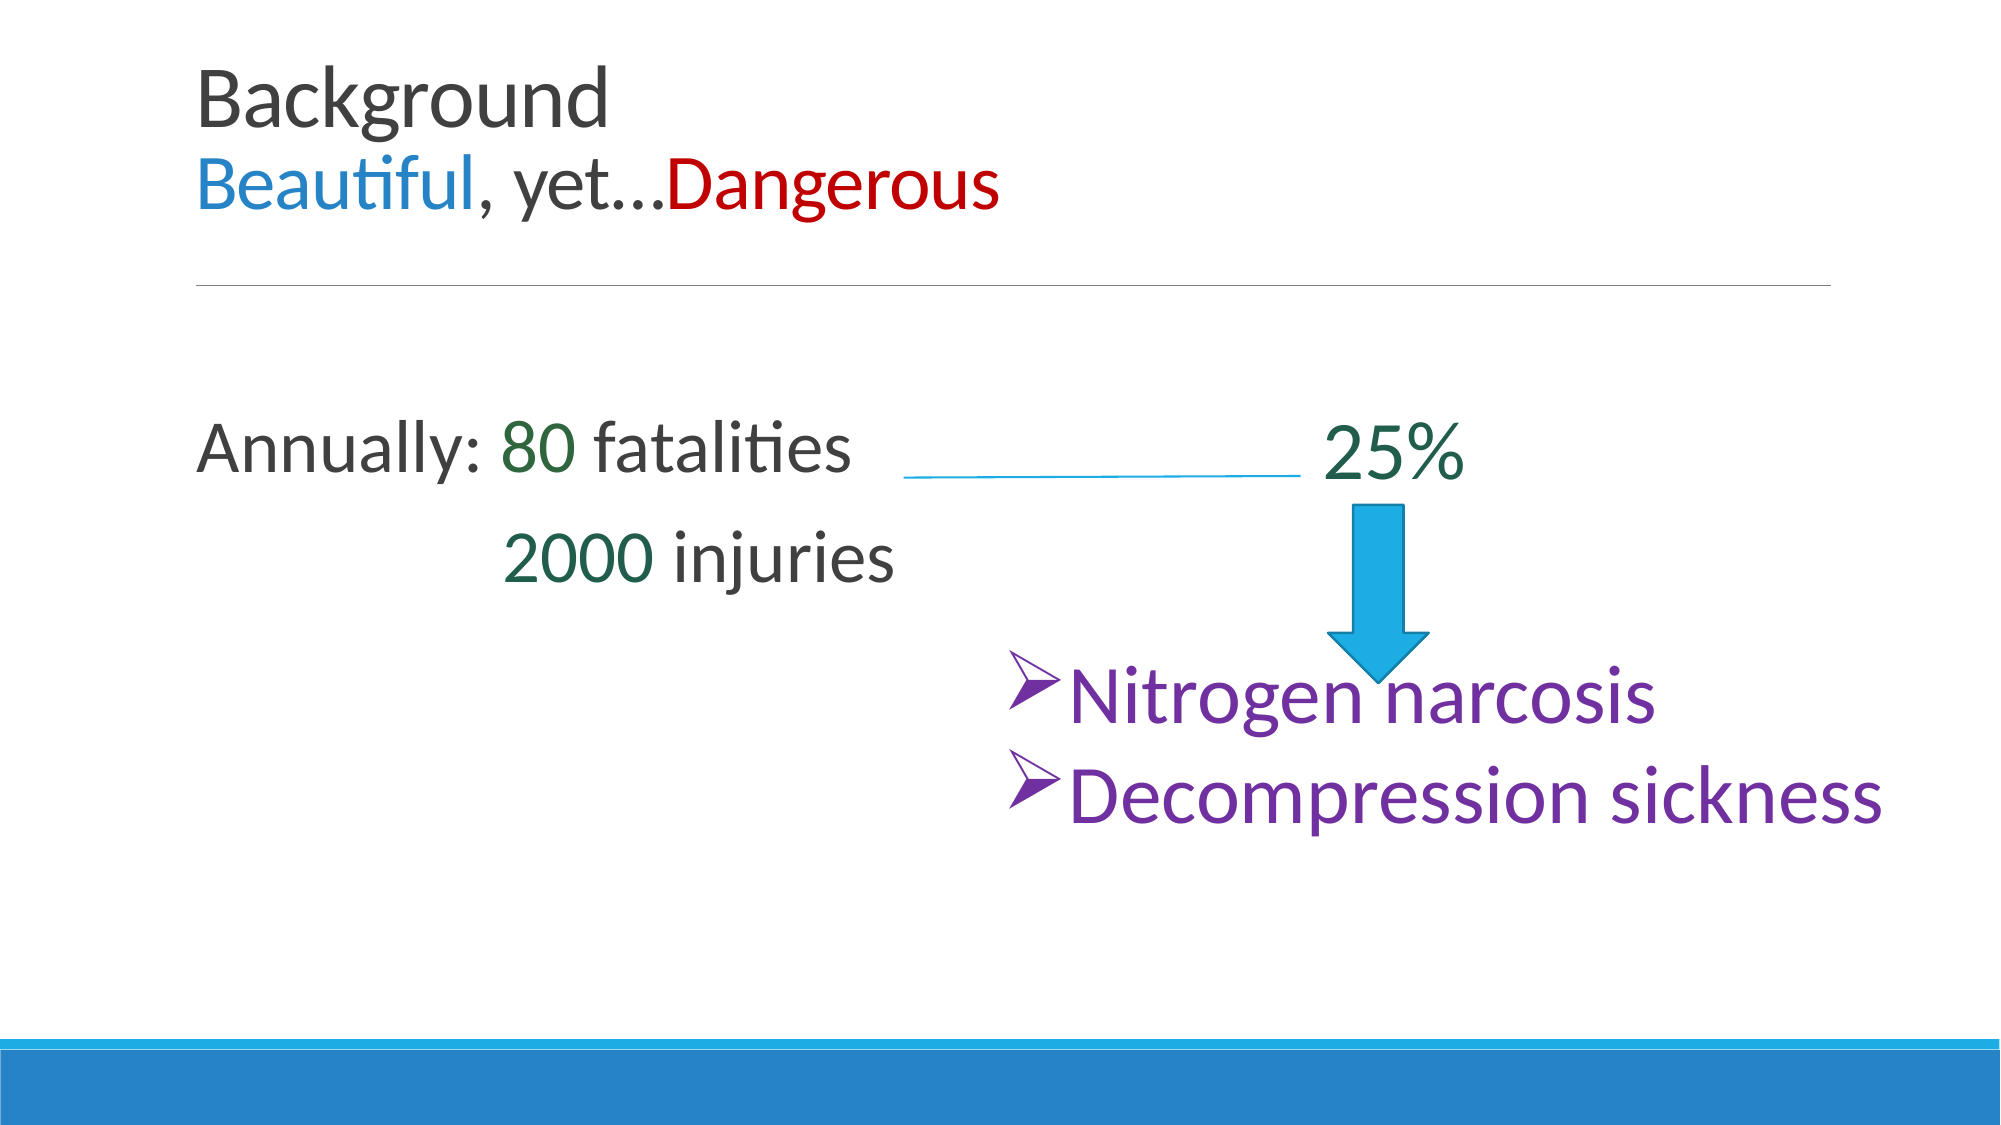

# Background Beautiful, yet…Dangerous
25%
Annually: 80 fatalities
                  2000 injuries

Nitrogen narcosis
Decompression sickness